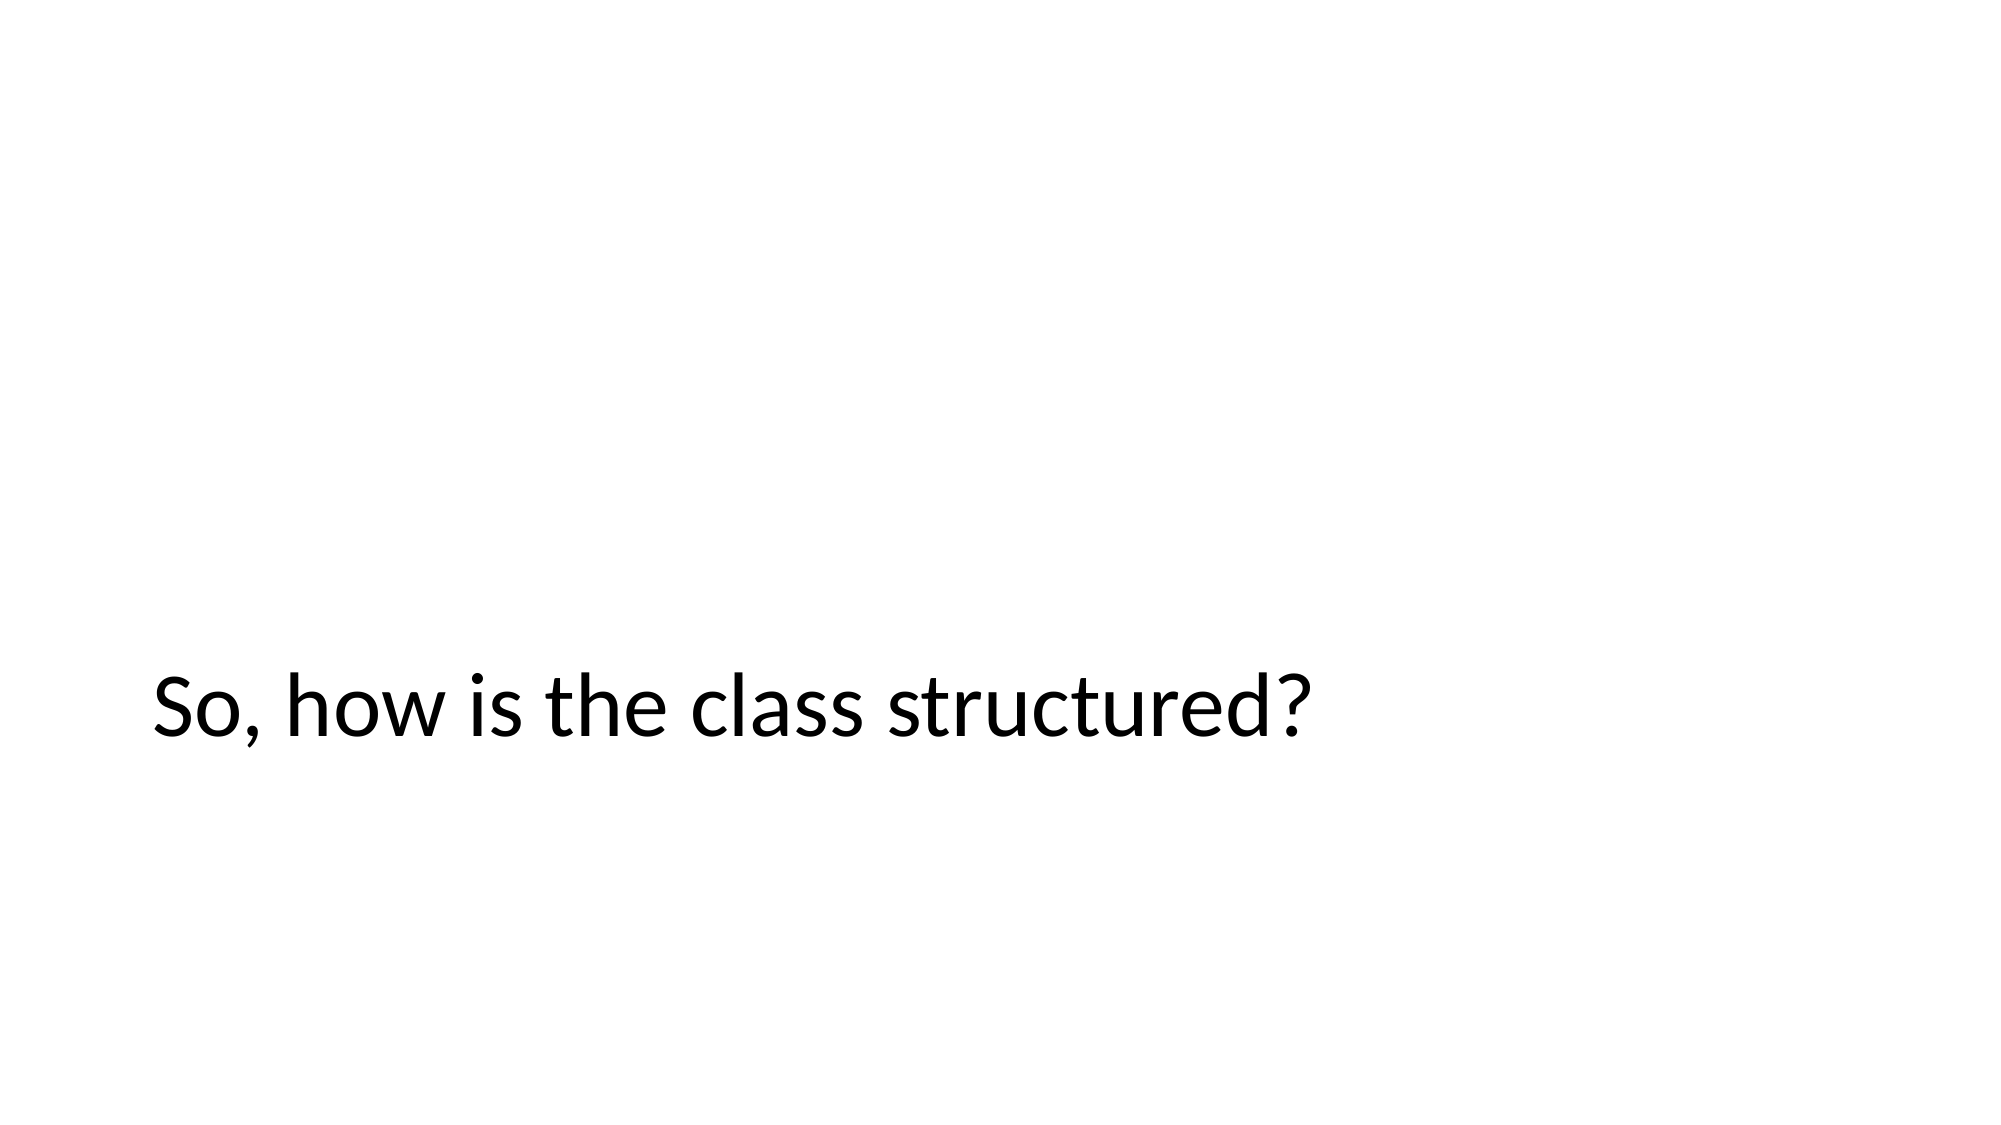

# So, how is the class structured?